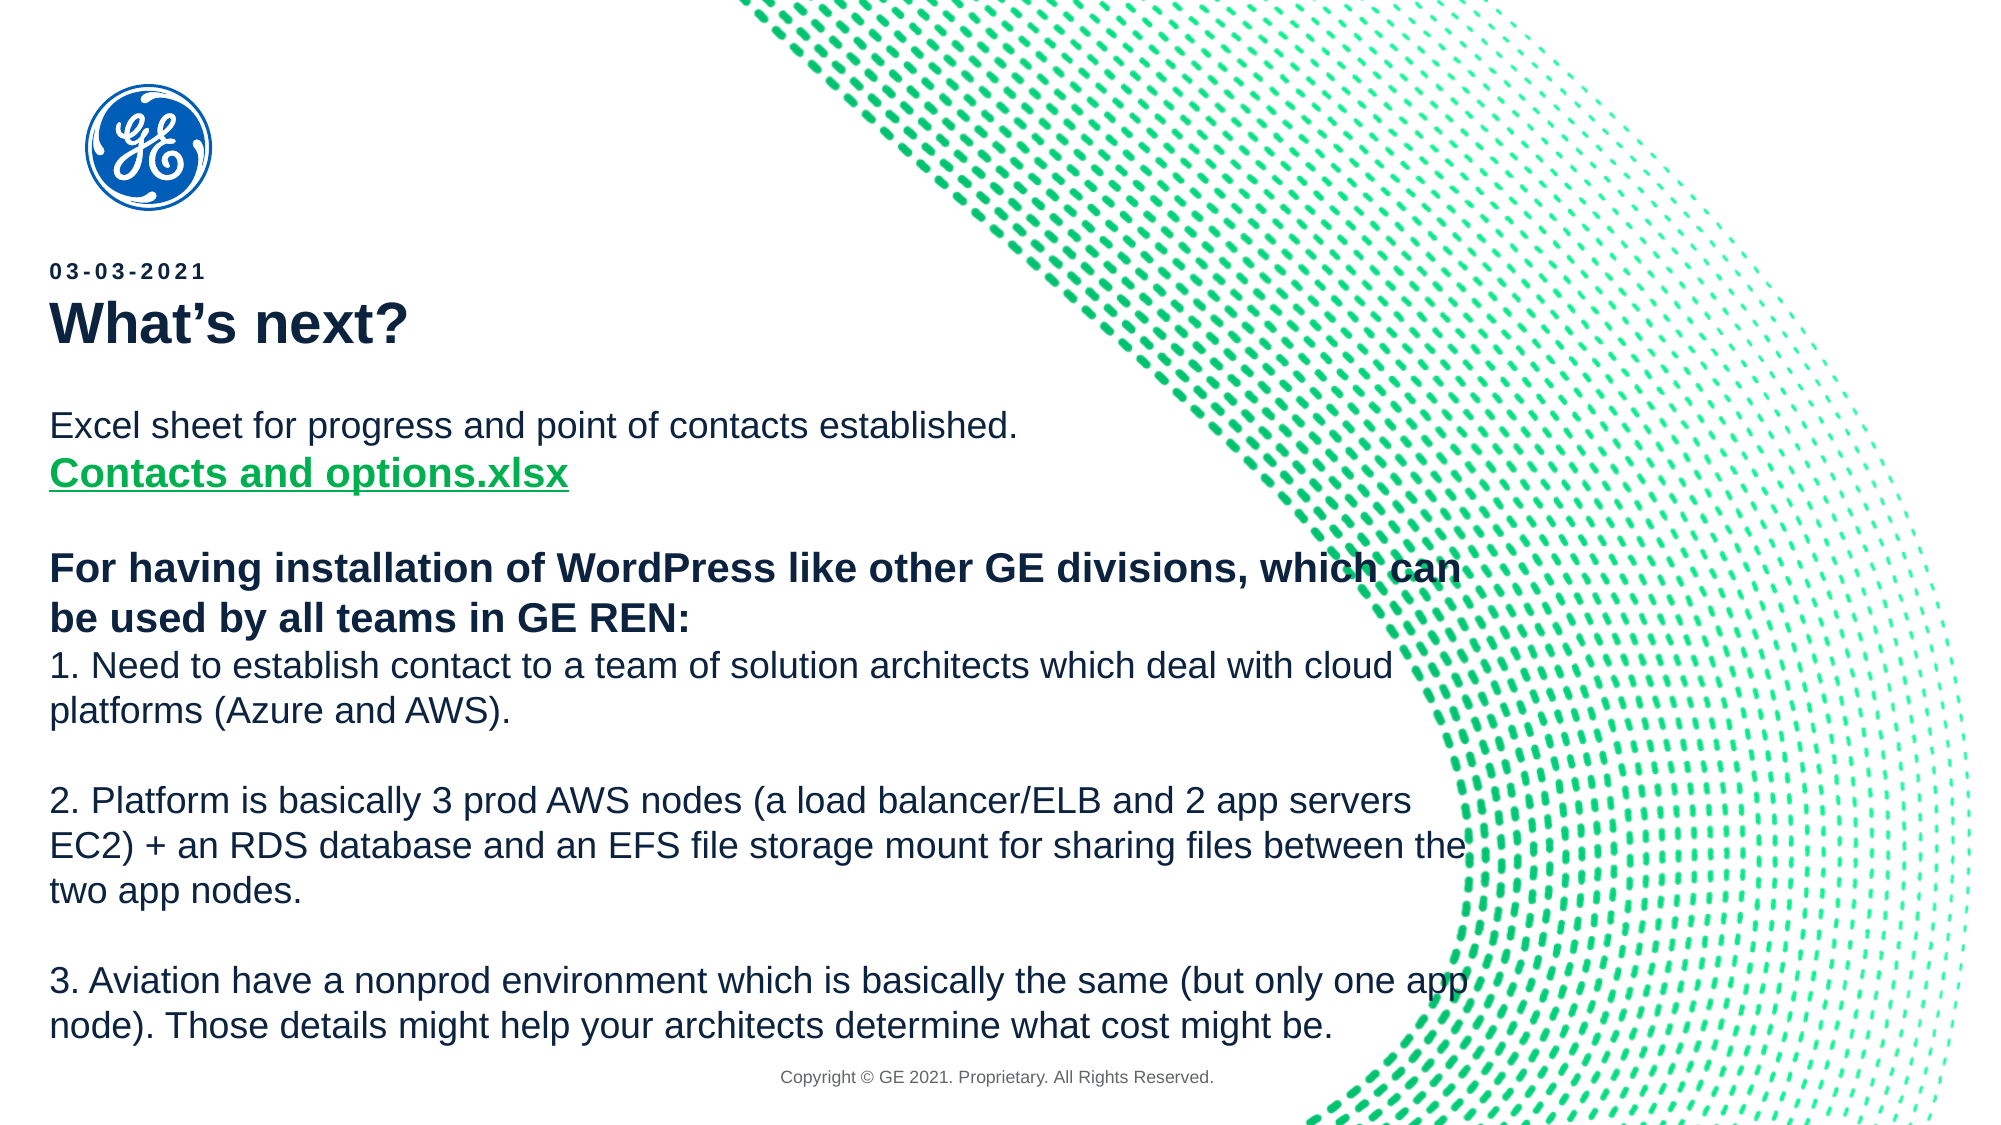

03-03-2021
# What’s next? Excel sheet for progress and point of contacts established. Contacts and options.xlsx For having installation of WordPress like other GE divisions, which can be used by all teams in GE REN: 1. Need to establish contact to a team of solution architects which deal with cloud platforms (Azure and AWS). 2. Platform is basically 3 prod AWS nodes (a load balancer/ELB and 2 app servers EC2) + an RDS database and an EFS file storage mount for sharing files between the two app nodes. 3. Aviation have a nonprod environment which is basically the same (but only one app node)​. Those details might help your architects determine what cost might be.